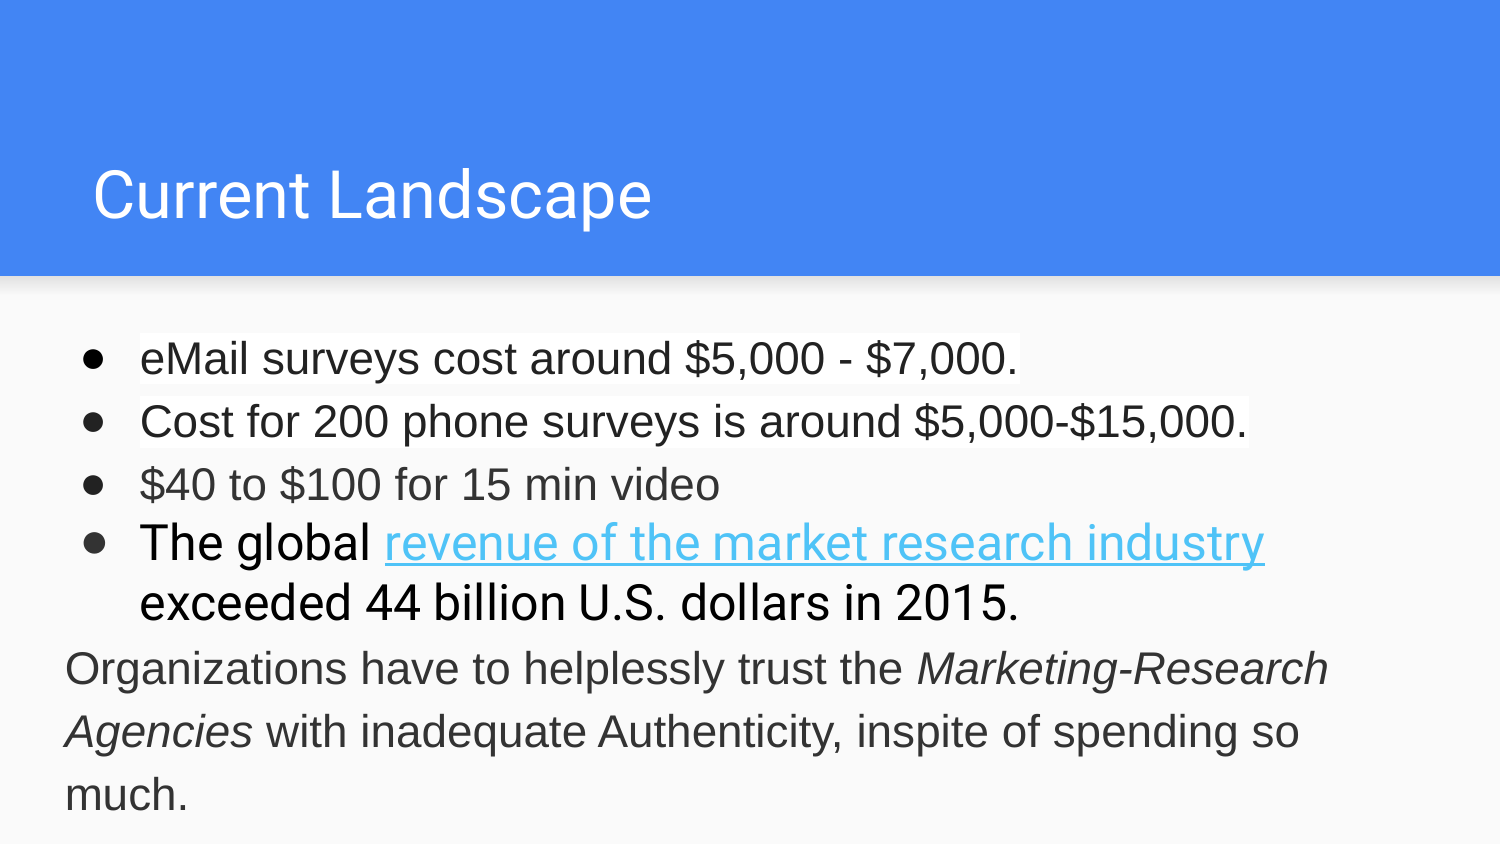

# Current Landscape
eMail surveys cost around $5,000 - $7,000.
Cost for 200 phone surveys is around $5,000-$15,000.
$40 to $100 for 15 min video
The global revenue of the market research industry exceeded 44 billion U.S. dollars in 2015.
Organizations have to helplessly trust the Marketing-Research Agencies with inadequate Authenticity, inspite of spending so much.